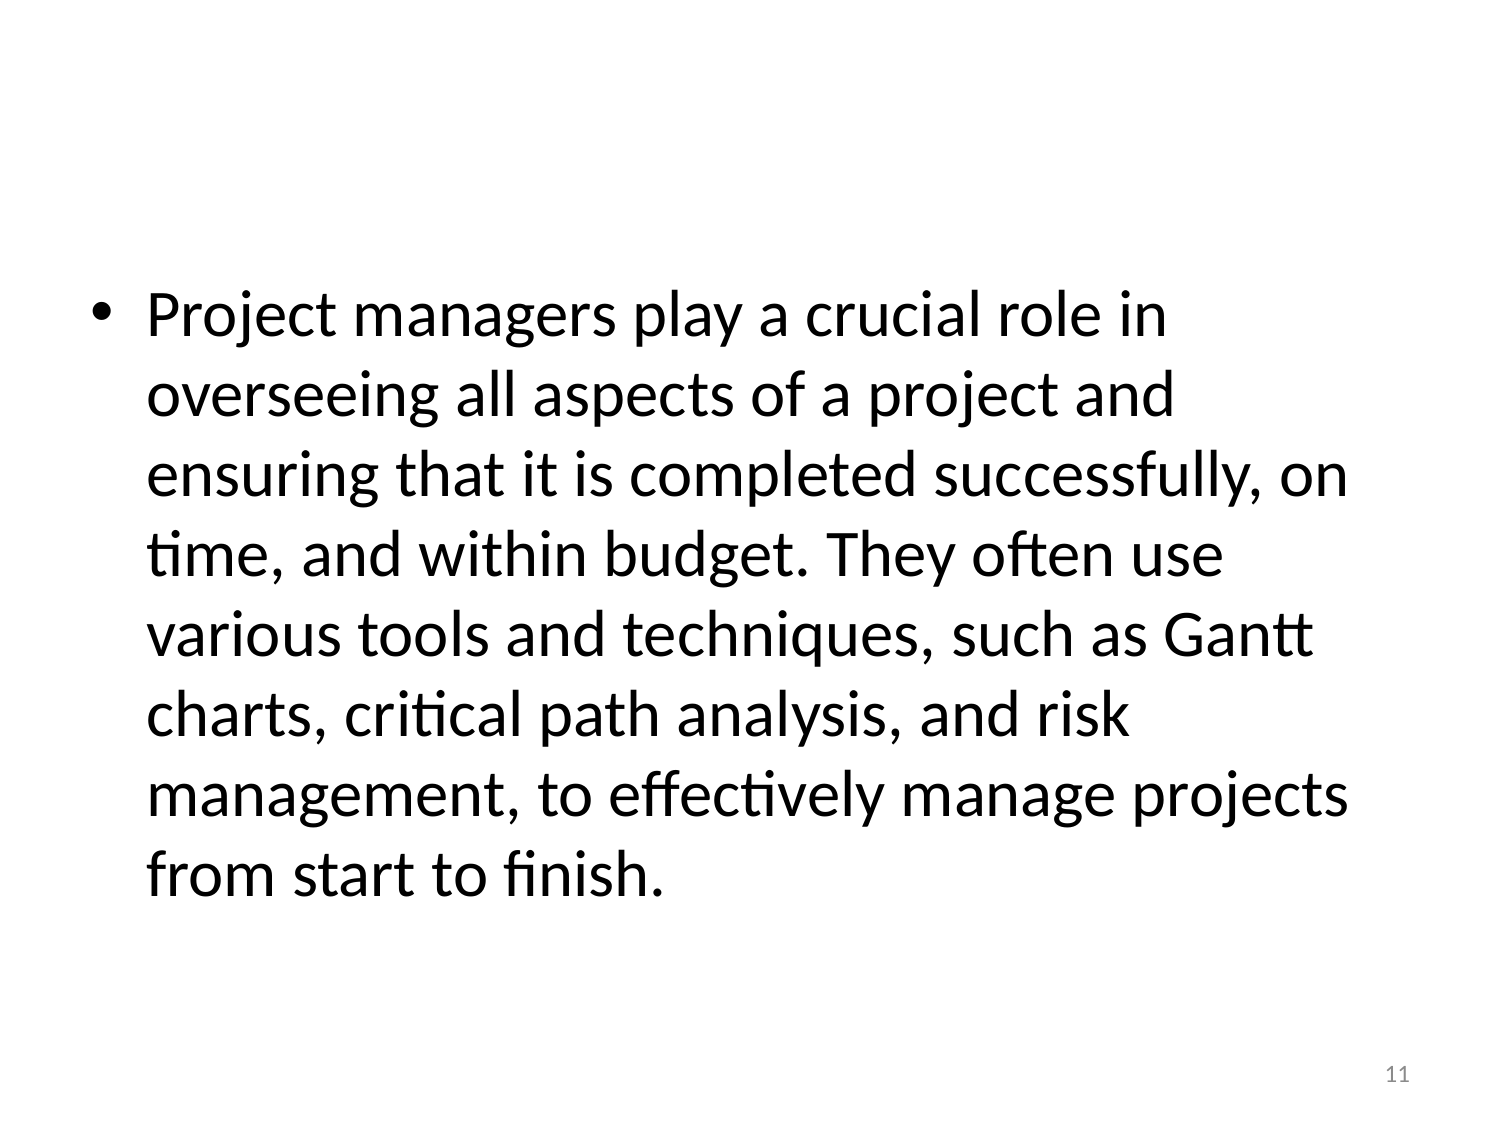

Project managers play a crucial role in overseeing all aspects of a project and ensuring that it is completed successfully, on time, and within budget. They often use various tools and techniques, such as Gantt charts, critical path analysis, and risk management, to effectively manage projects from start to finish.

11